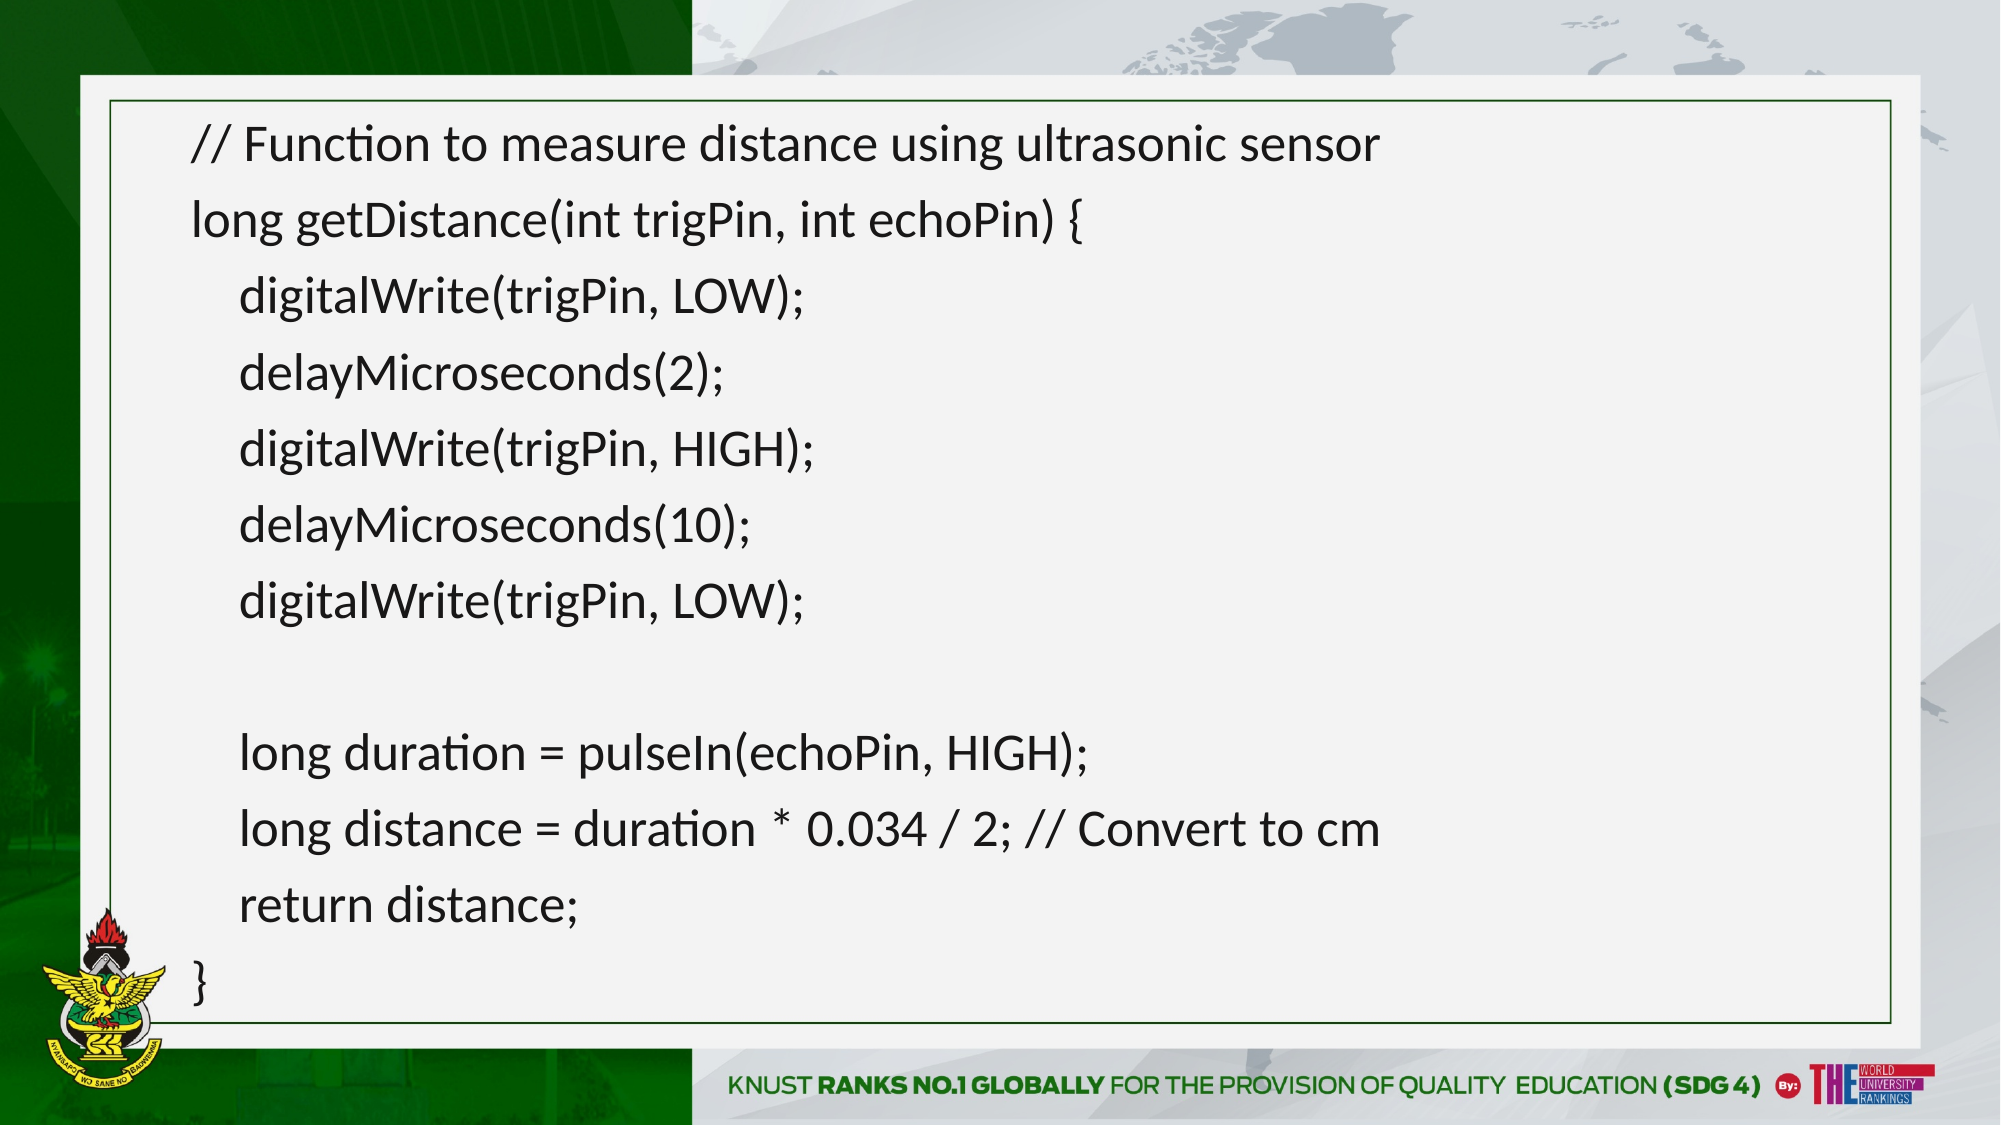

// Function to measure distance using ultrasonic sensor
long getDistance(int trigPin, int echoPin) {
    digitalWrite(trigPin, LOW);
    delayMicroseconds(2);
    digitalWrite(trigPin, HIGH);
    delayMicroseconds(10);
    digitalWrite(trigPin, LOW);

    long duration = pulseIn(echoPin, HIGH);
    long distance = duration * 0.034 / 2; // Convert to cm
    return distance;
}